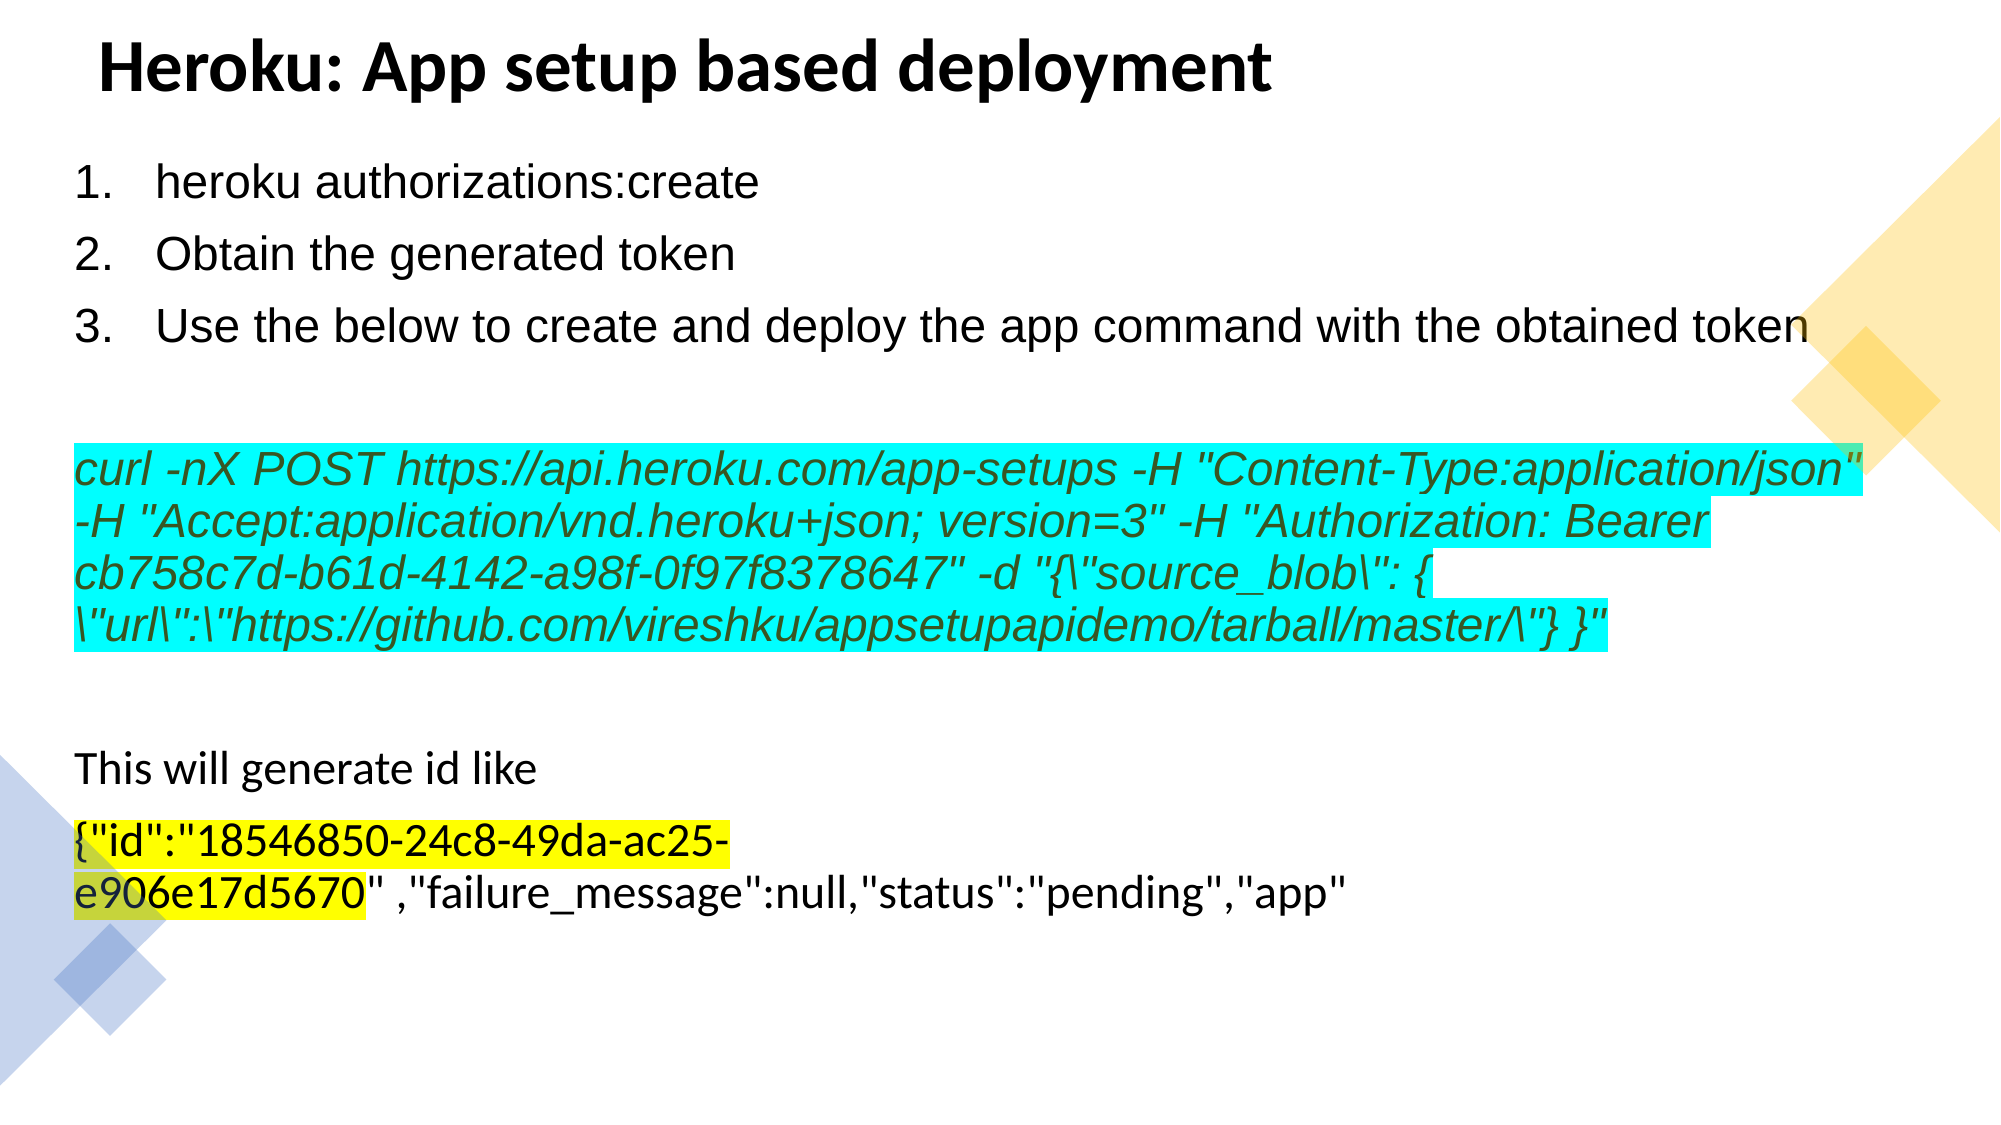

# Heroku: App setup based deployment
heroku authorizations:create
Obtain the generated token
Use the below to create and deploy the app command with the obtained token

curl -nX POST https://api.heroku.com/app-setups -H "Content-Type:application/json" -H "Accept:application/vnd.heroku+json; version=3" -H "Authorization: Bearer cb758c7d-b61d-4142-a98f-0f97f8378647" -d "{\"source_blob\": { \"url\":\"https://github.com/vireshku/appsetupapidemo/tarball/master/\"} }"

This will generate id like
{"id":"18546850-24c8-49da-ac25-e906e17d5670" ,"failure_message":null,"status":"pending","app"